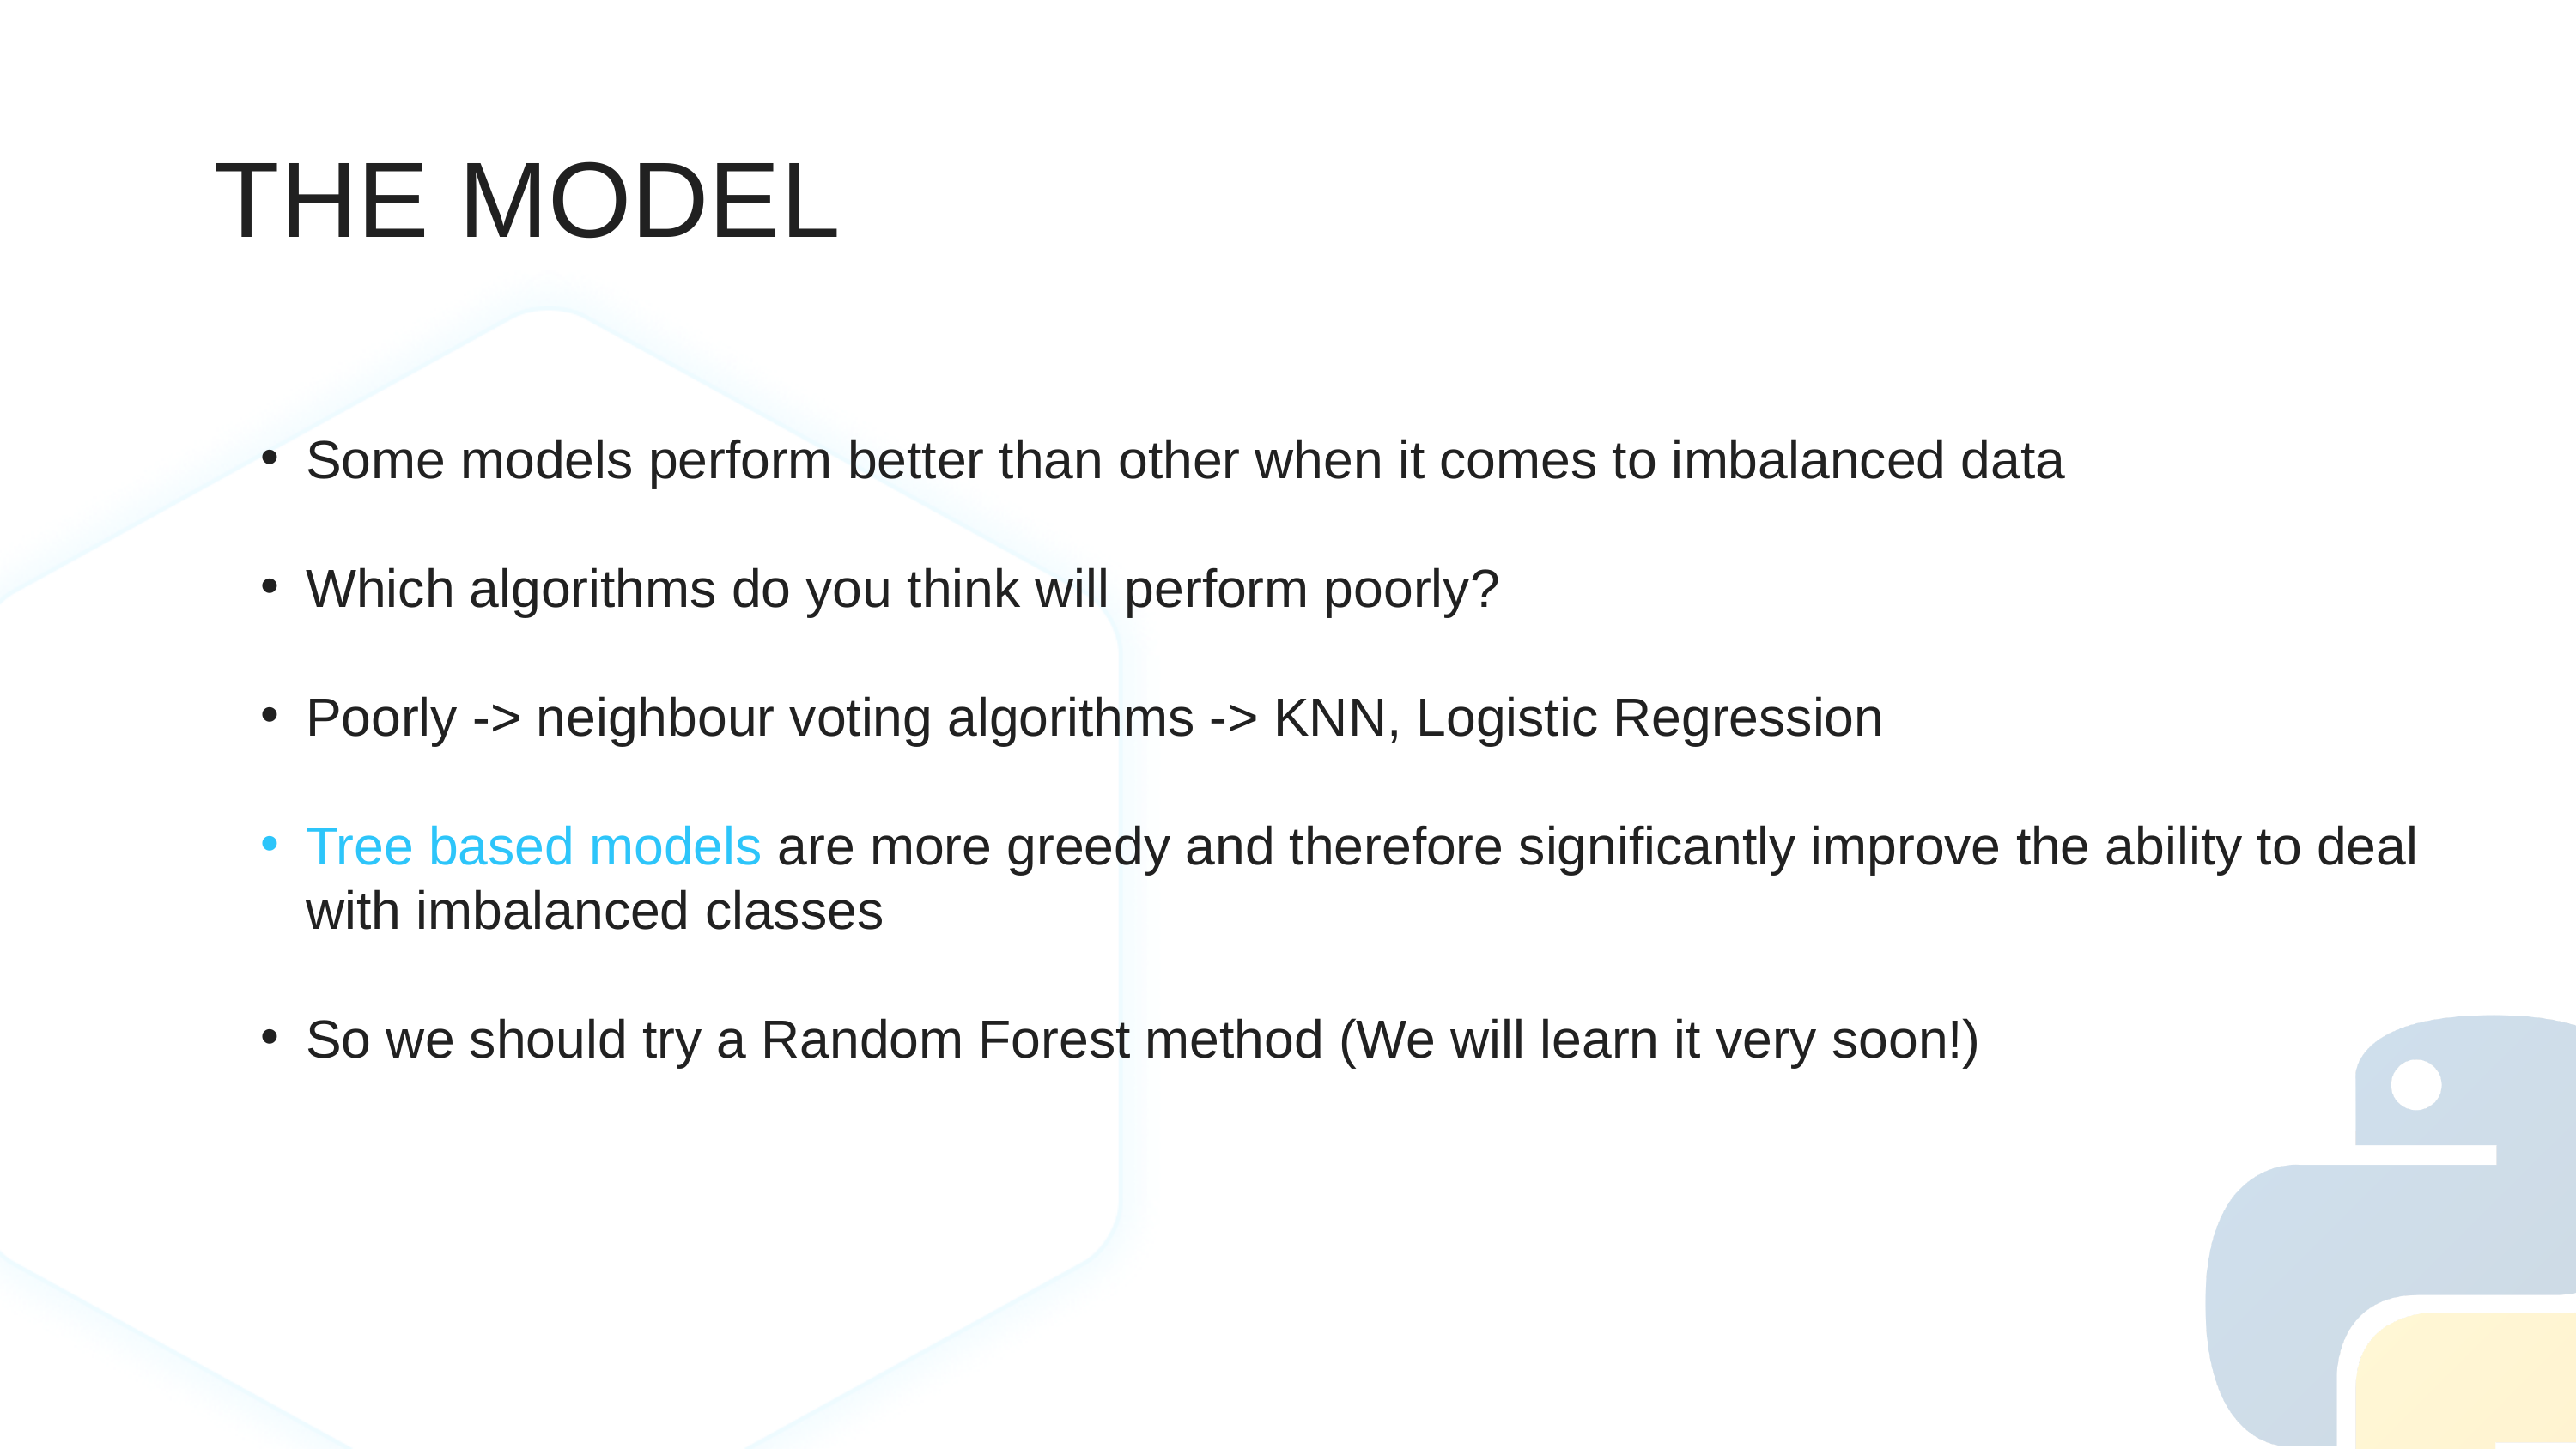

THE MODEL
Some models perform better than other when it comes to imbalanced data

Which algorithms do you think will perform poorly?

Poorly -> neighbour voting algorithms -> KNN, Logistic Regression

Tree based models are more greedy and therefore significantly improve the ability to deal with imbalanced classes

So we should try a Random Forest method (We will learn it very soon!)